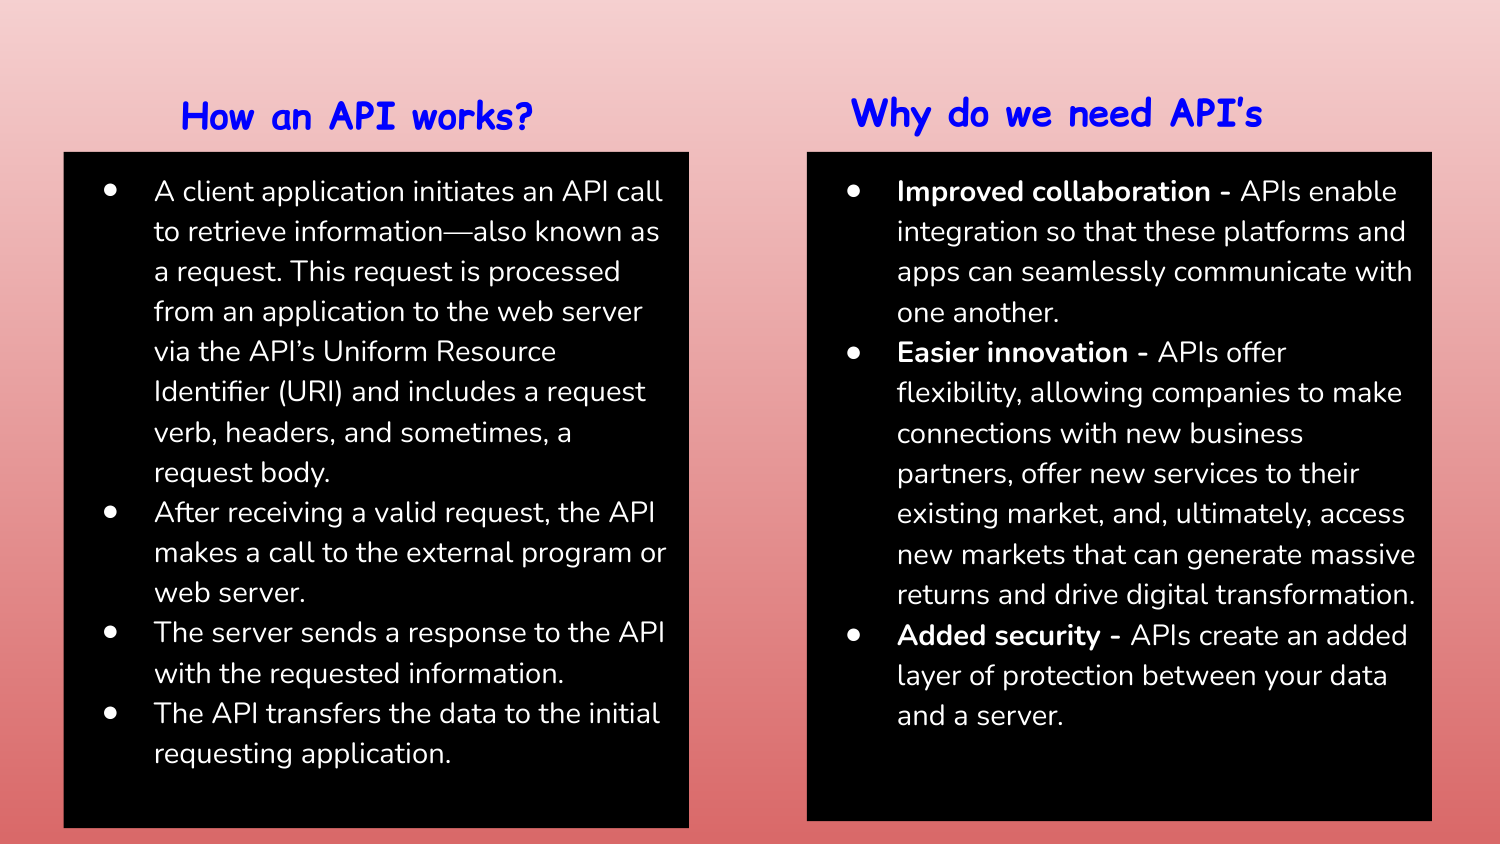

# How an API works?
Why do we need API’s
A client application initiates an API call to retrieve information—also known as a request. This request is processed from an application to the web server via the API’s Uniform Resource Identifier (URI) and includes a request verb, headers, and sometimes, a request body.
After receiving a valid request, the API makes a call to the external program or web server.
The server sends a response to the API with the requested information.
The API transfers the data to the initial requesting application.

Improved collaboration - APIs enable integration so that these platforms and apps can seamlessly communicate with one another.
Easier innovation - APIs offer flexibility, allowing companies to make connections with new business partners, offer new services to their existing market, and, ultimately, access new markets that can generate massive returns and drive digital transformation.
Added security - APIs create an added layer of protection between your data and a server.